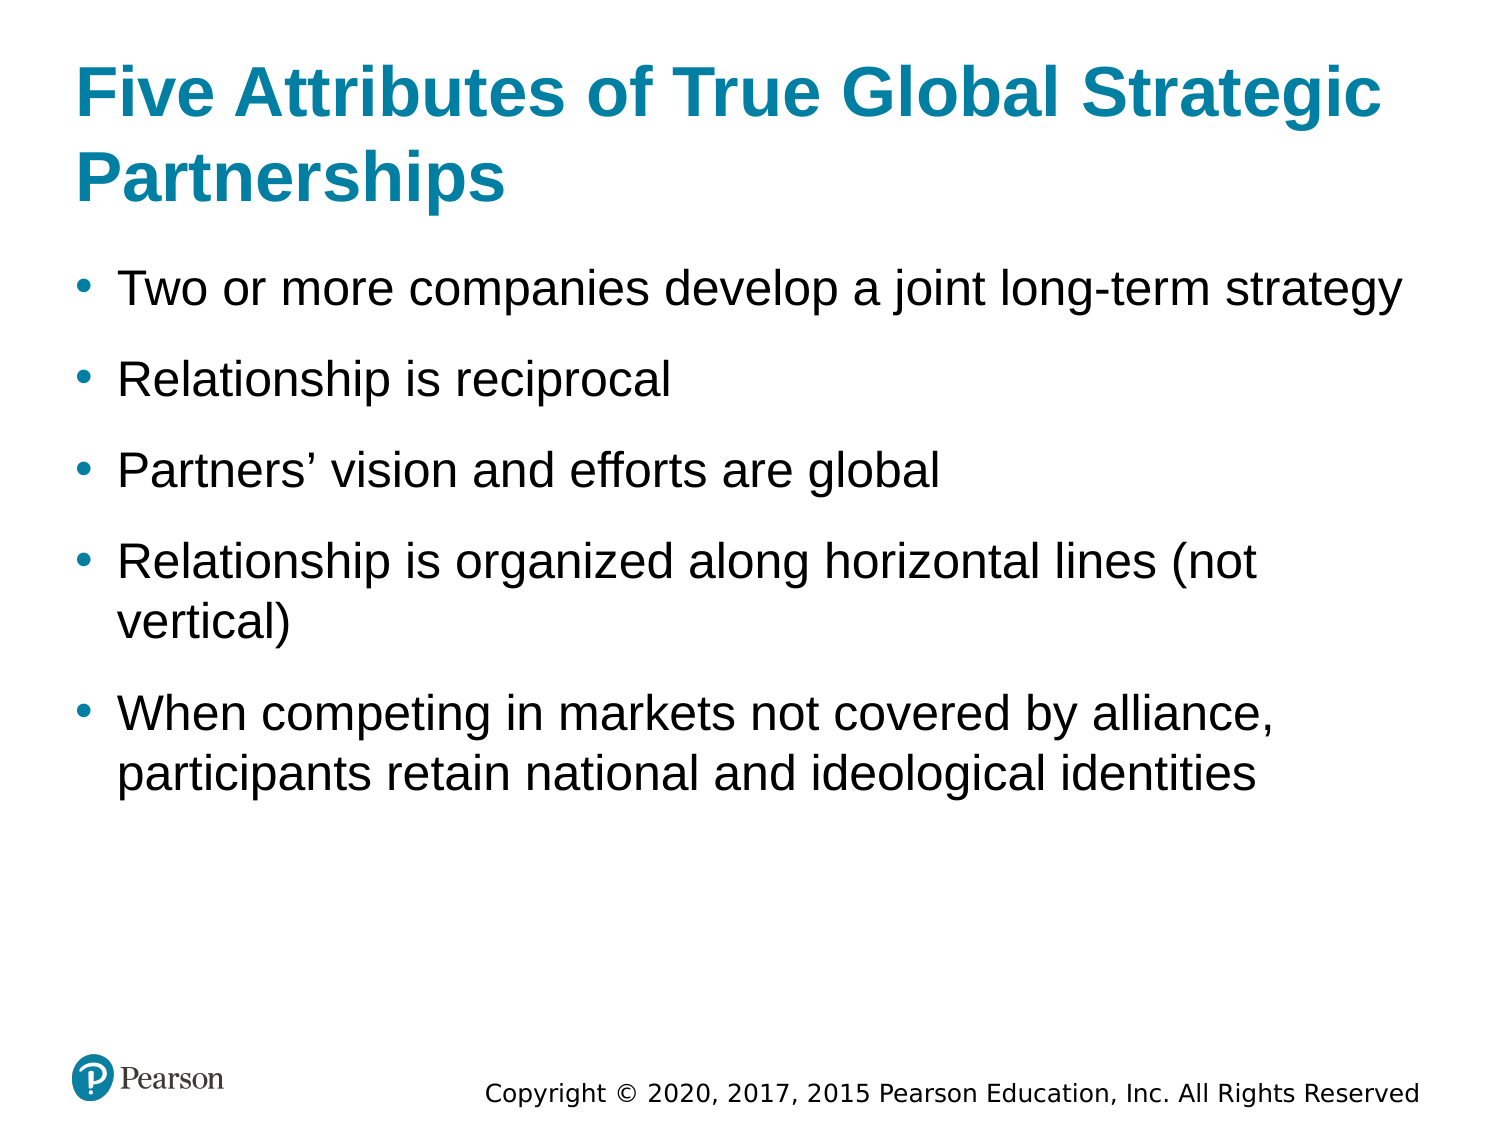

# Five Attributes of True Global Strategic Partnerships
Two or more companies develop a joint long-term strategy
Relationship is reciprocal
Partners’ vision and efforts are global
Relationship is organized along horizontal lines (not vertical)
When competing in markets not covered by alliance, participants retain national and ideological identities